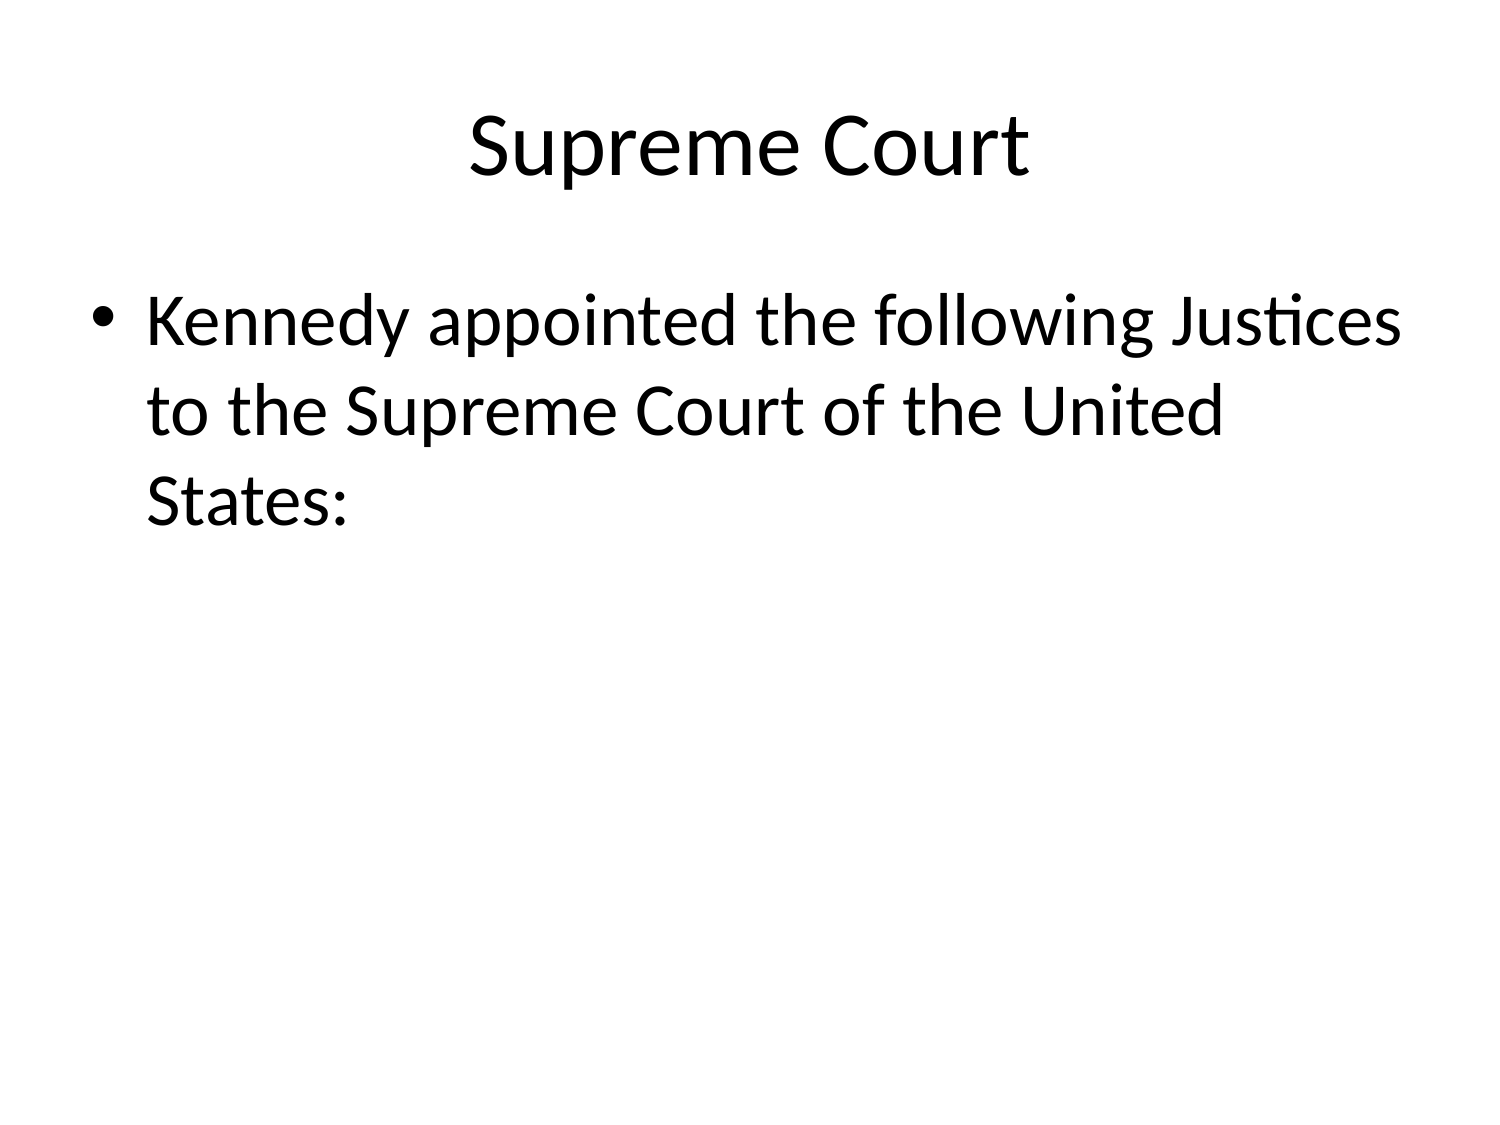

# Supreme Court
Kennedy appointed the following Justices to the Supreme Court of the United States: